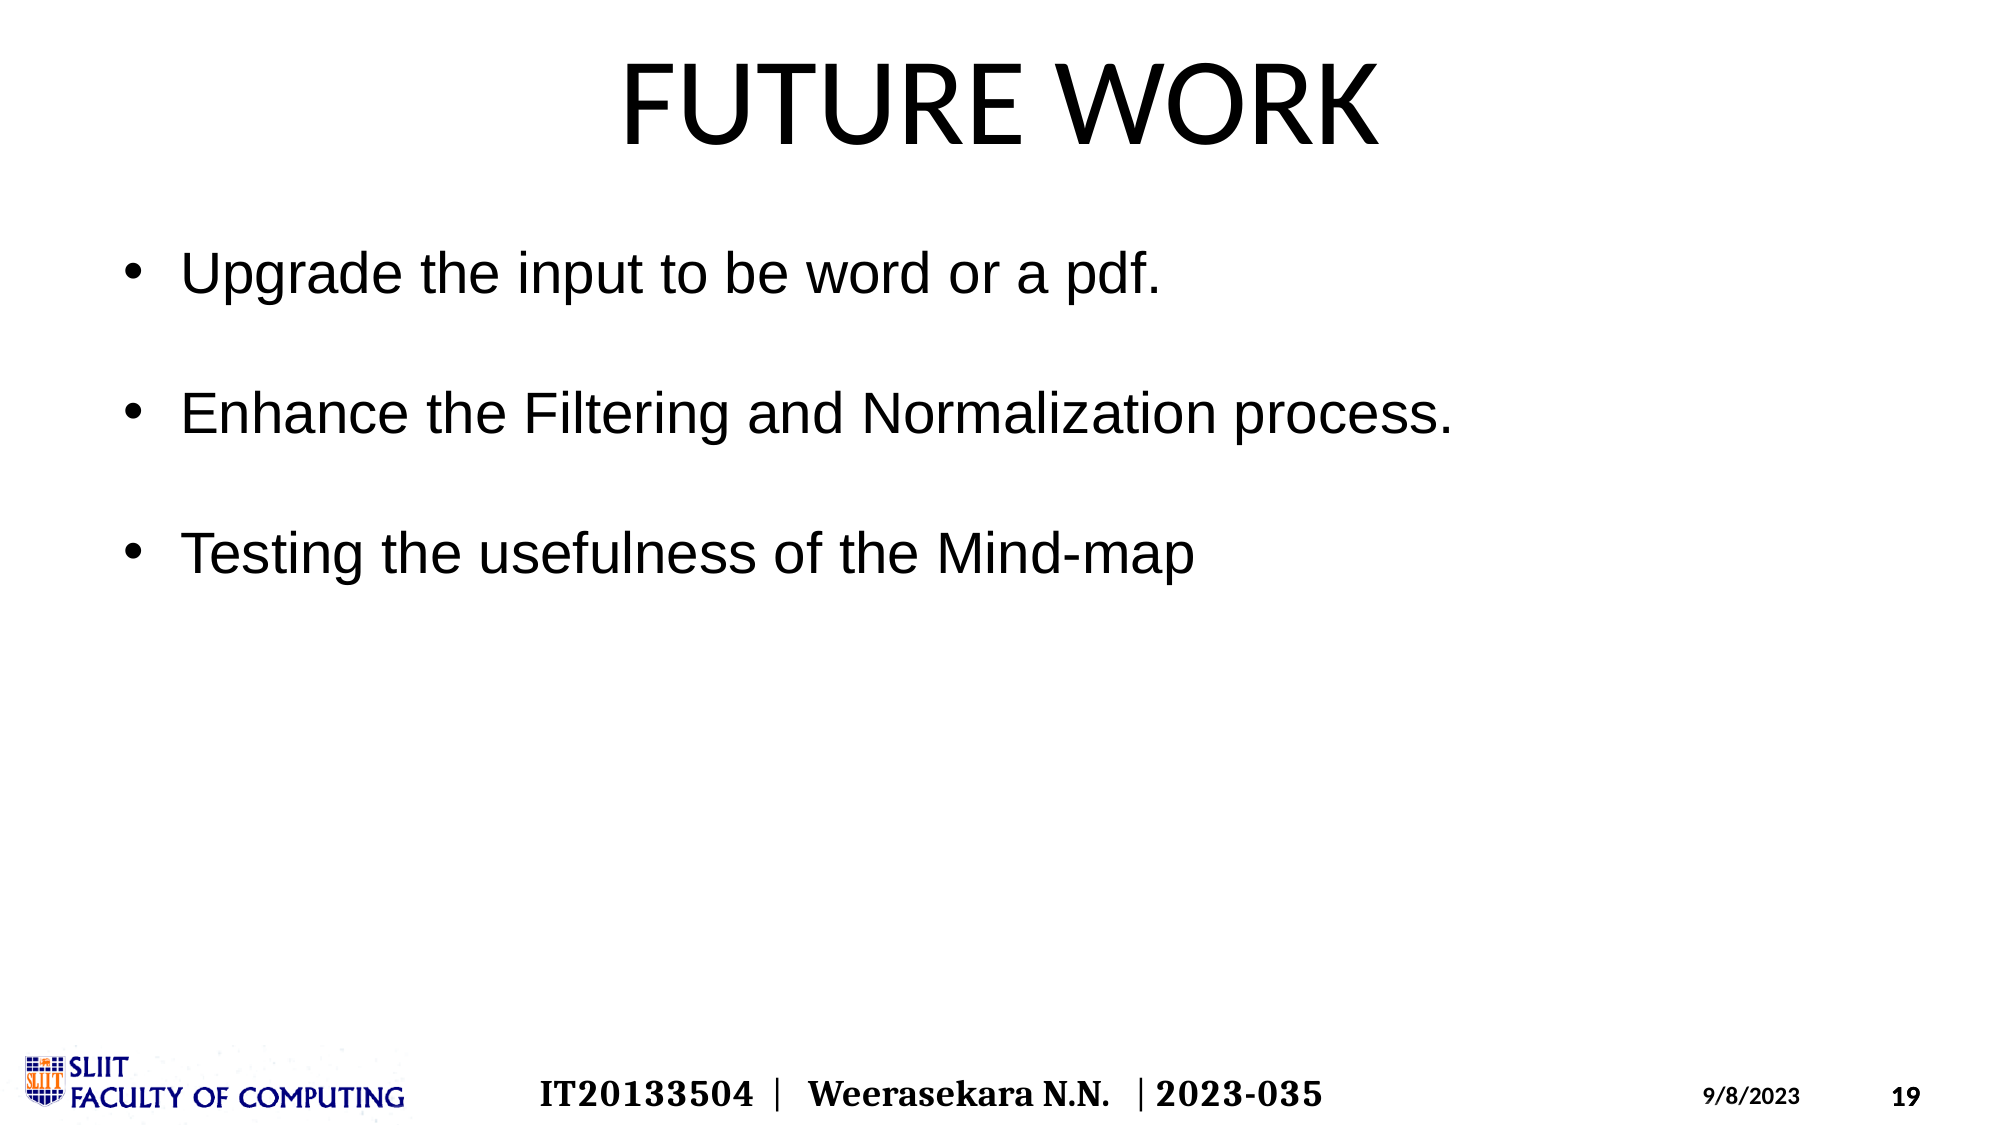

FUTURE WORK

Upgrade the input to be word or a pdf.
Enhance the Filtering and Normalization process.
Testing the usefulness of the Mind-map
IT20133504  |   Weerasekara N.N.   | 2023-035